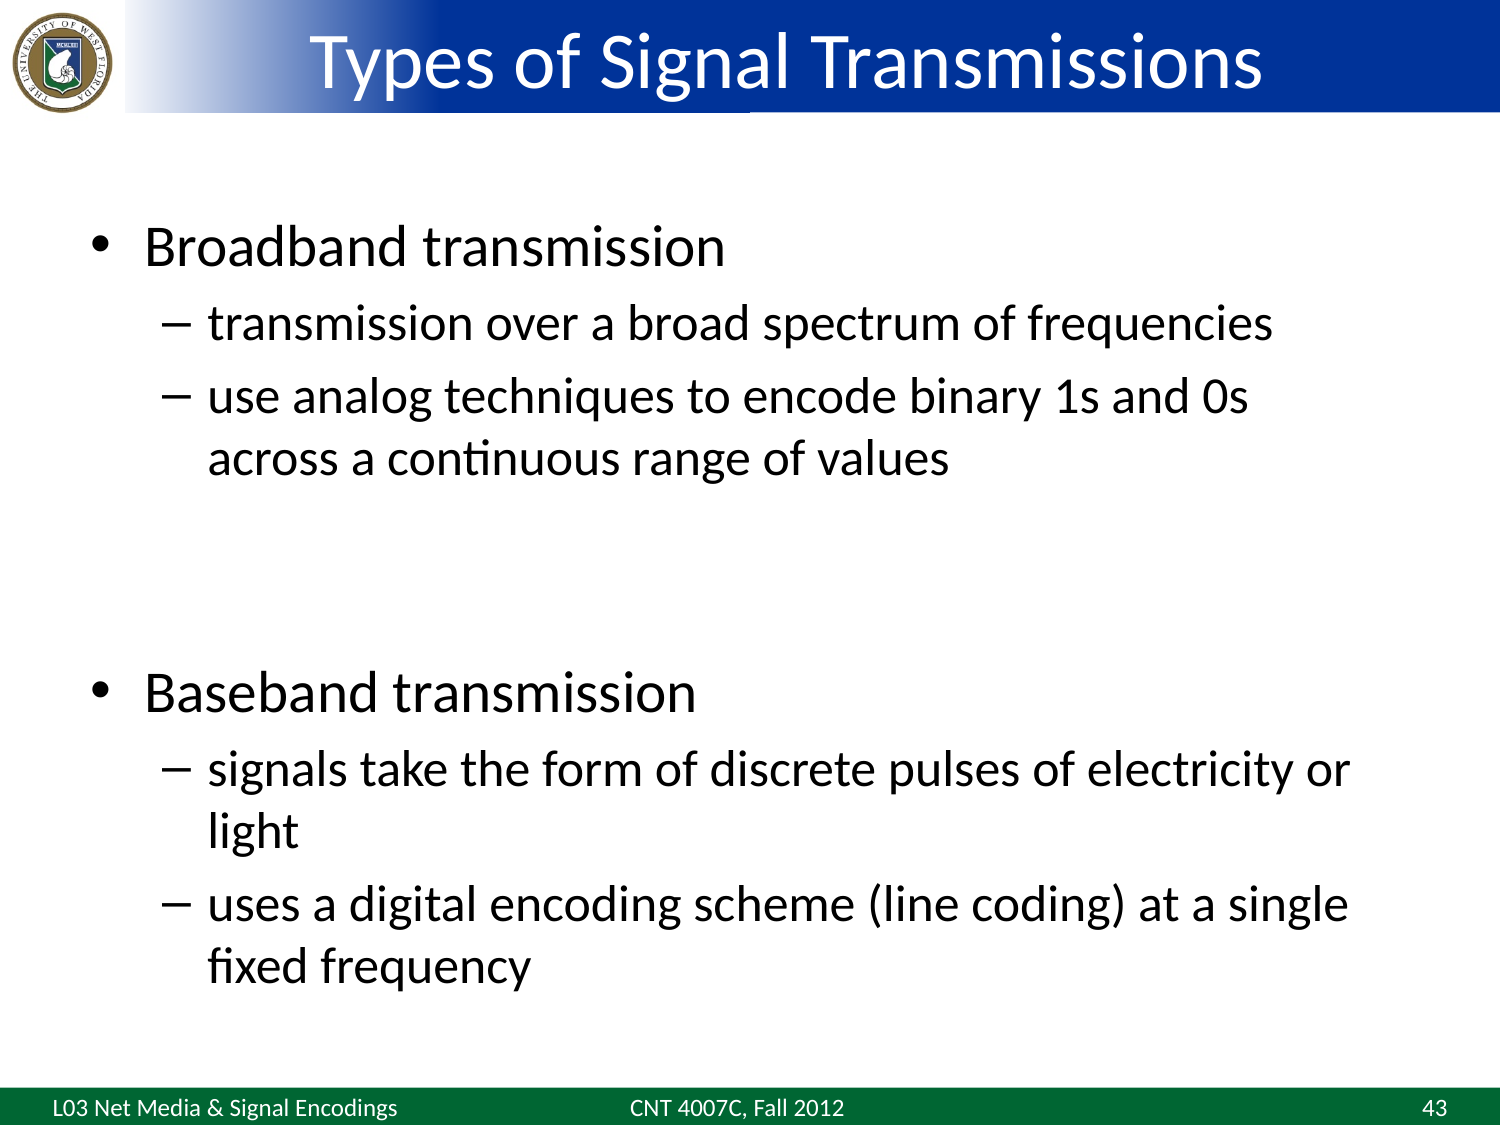

# Types of Signal Transmissions
Broadband transmission
transmission over a broad spectrum of frequencies
use analog techniques to encode binary 1s and 0s across a continuous range of values

Baseband transmission
signals take the form of discrete pulses of electricity or light
uses a digital encoding scheme (line coding) at a single fixed frequency
CNT 4007C, Fall 2012
43
L03 Net Media & Signal Encodings